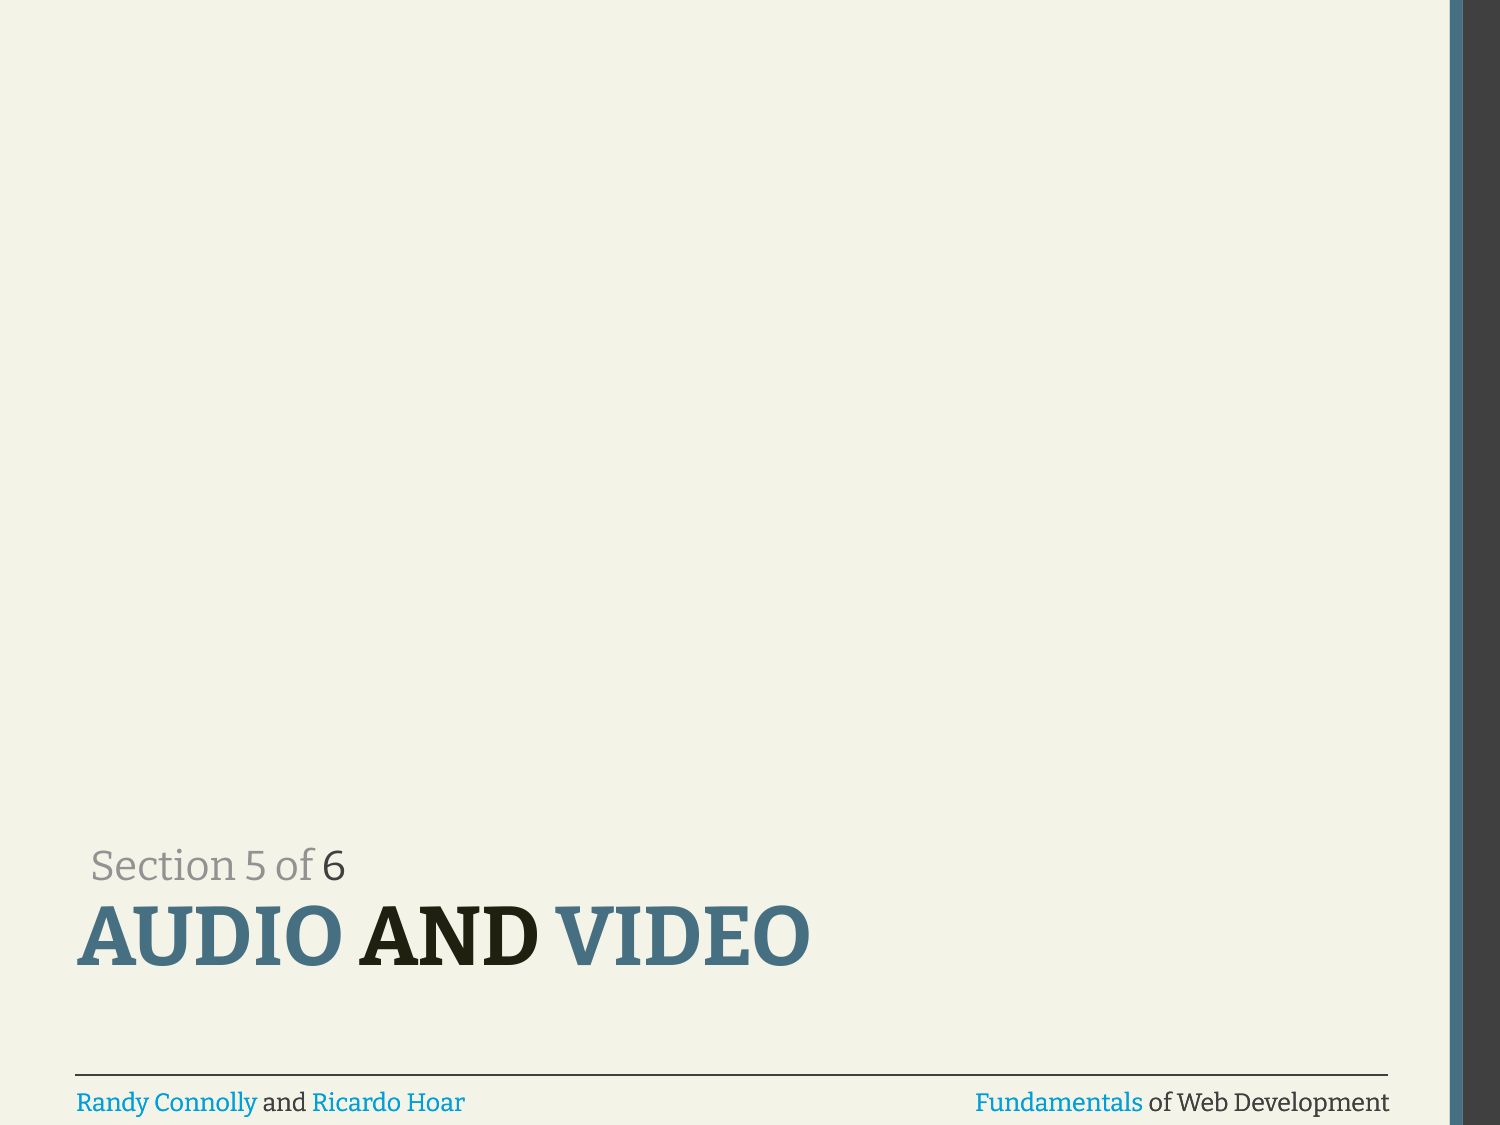

Section 5 of 6
# Audio and VIDEO